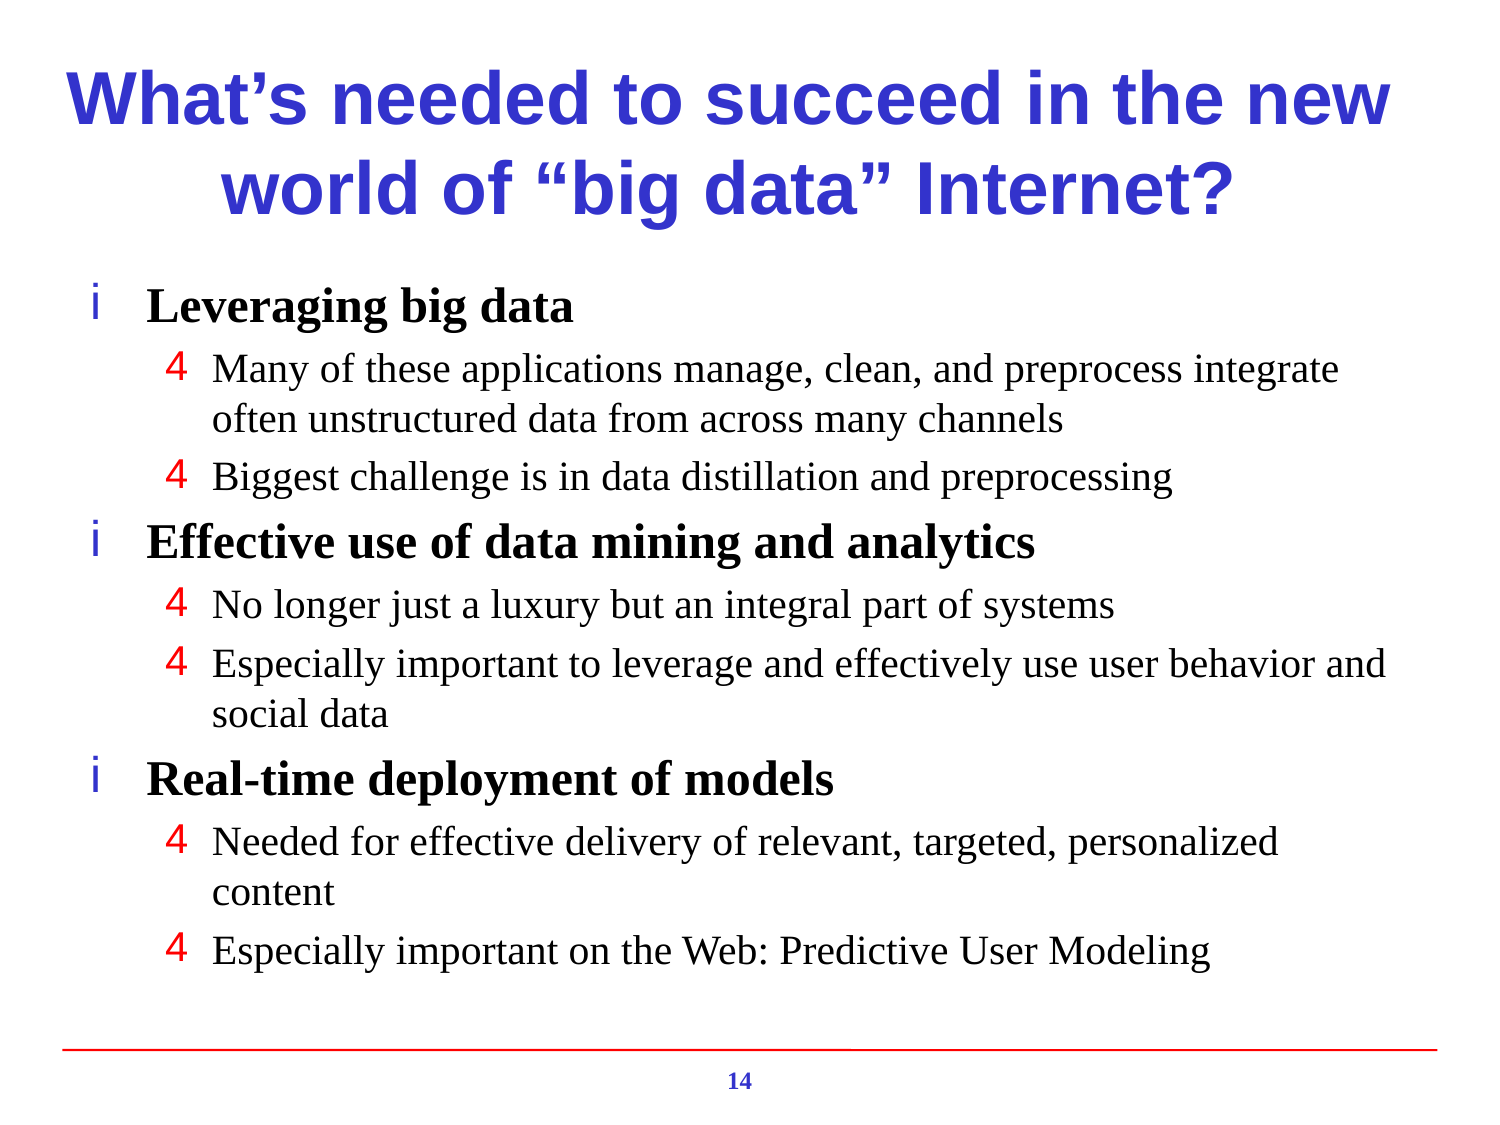

# What’s needed to succeed in the new world of “big data” Internet?
Leveraging big data
Many of these applications manage, clean, and preprocess integrate often unstructured data from across many channels
Biggest challenge is in data distillation and preprocessing
Effective use of data mining and analytics
No longer just a luxury but an integral part of systems
Especially important to leverage and effectively use user behavior and social data
Real-time deployment of models
Needed for effective delivery of relevant, targeted, personalized content
Especially important on the Web: Predictive User Modeling
14